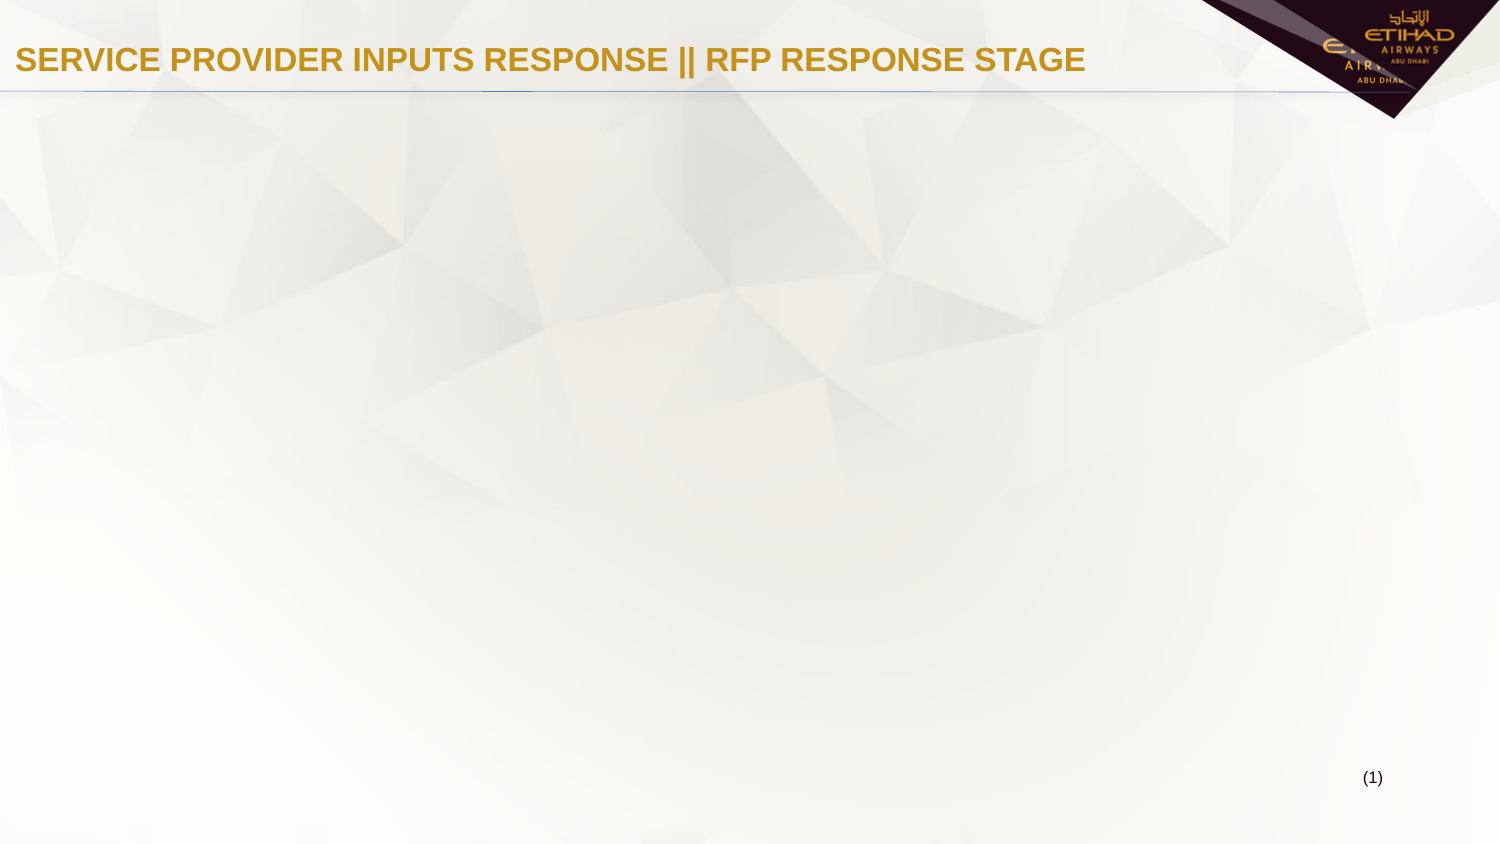

SERVICE PROVIDER INPUTS RESPONSE || RFP RESPONSE STAGE